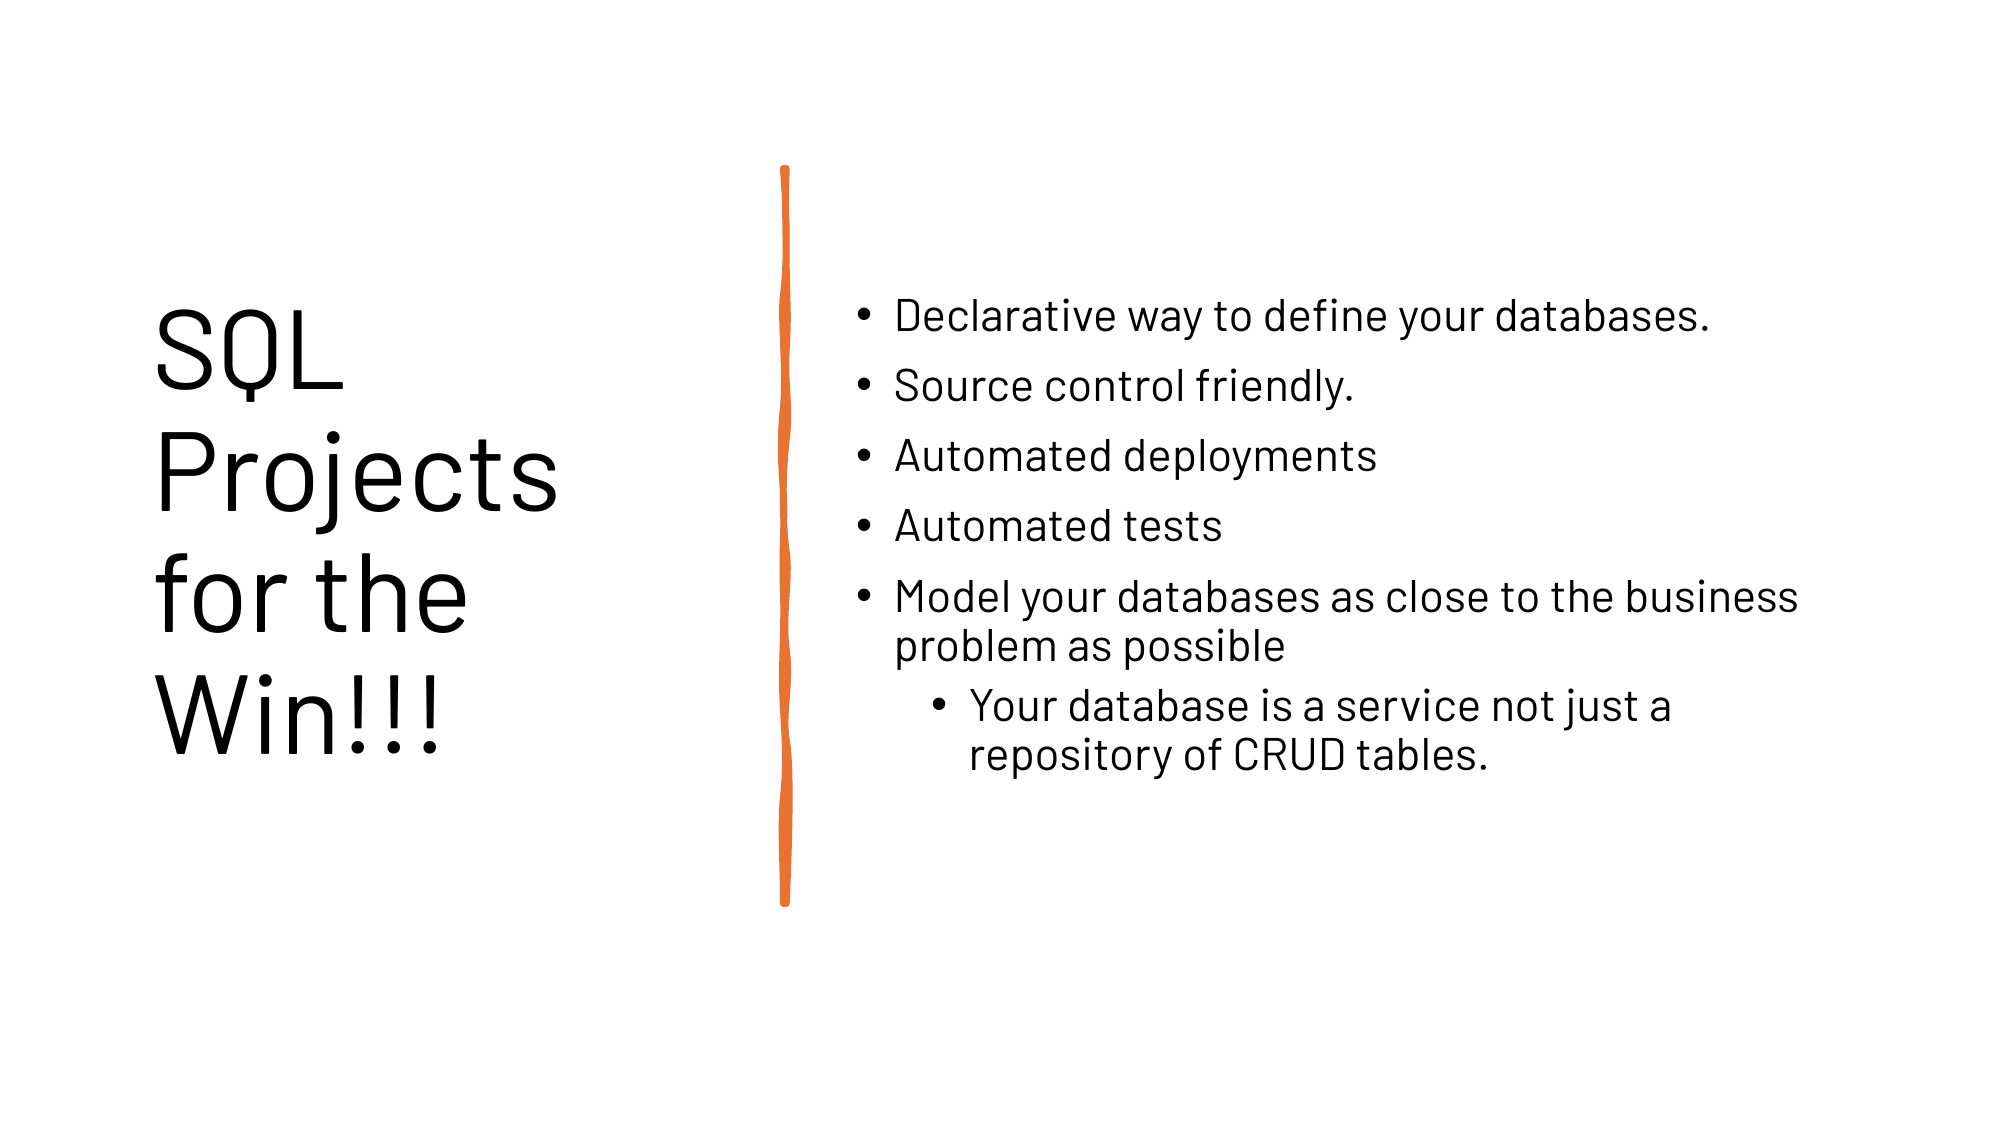

# SQL Projects for the Win!!!
Declarative way to define your databases.
Source control friendly.
Automated deployments
Automated tests
Model your databases as close to the business problem as possible
Your database is a service not just a repository of CRUD tables.